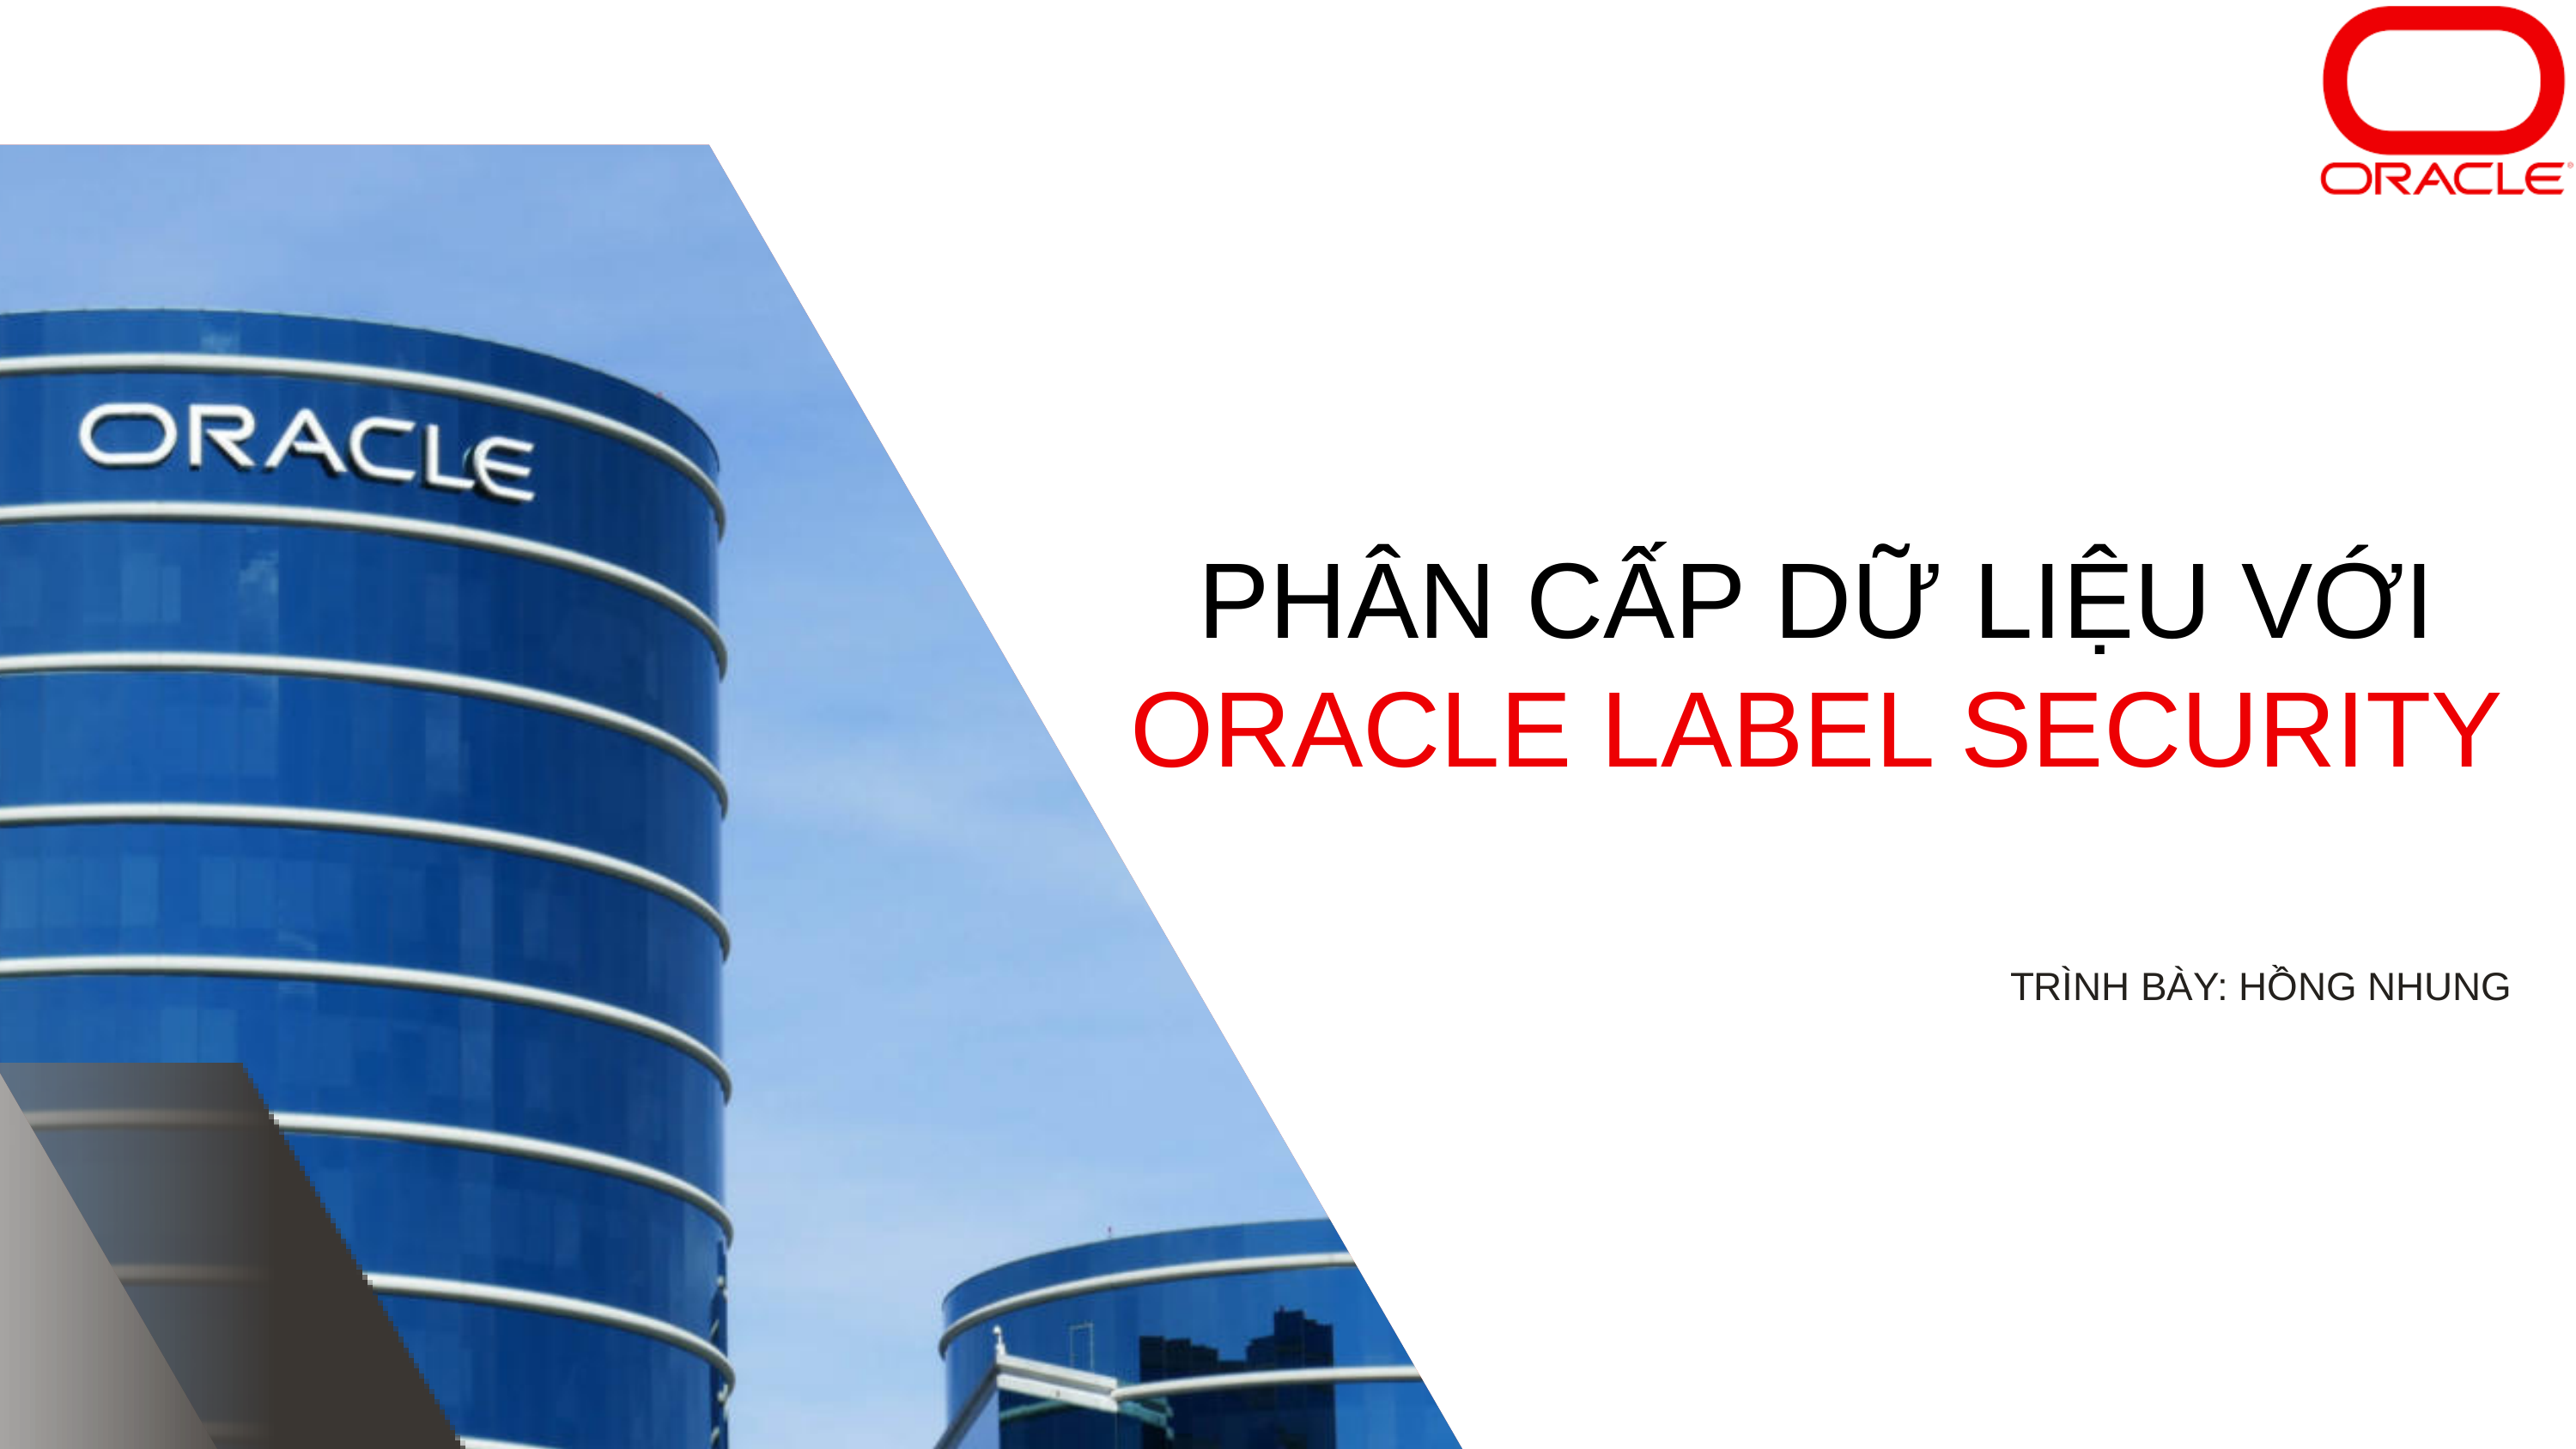

PHÂN CẤP DỮ LIỆU VỚI ORACLE LABEL SECURITY
TRÌNH BÀY: HỒNG NHUNG